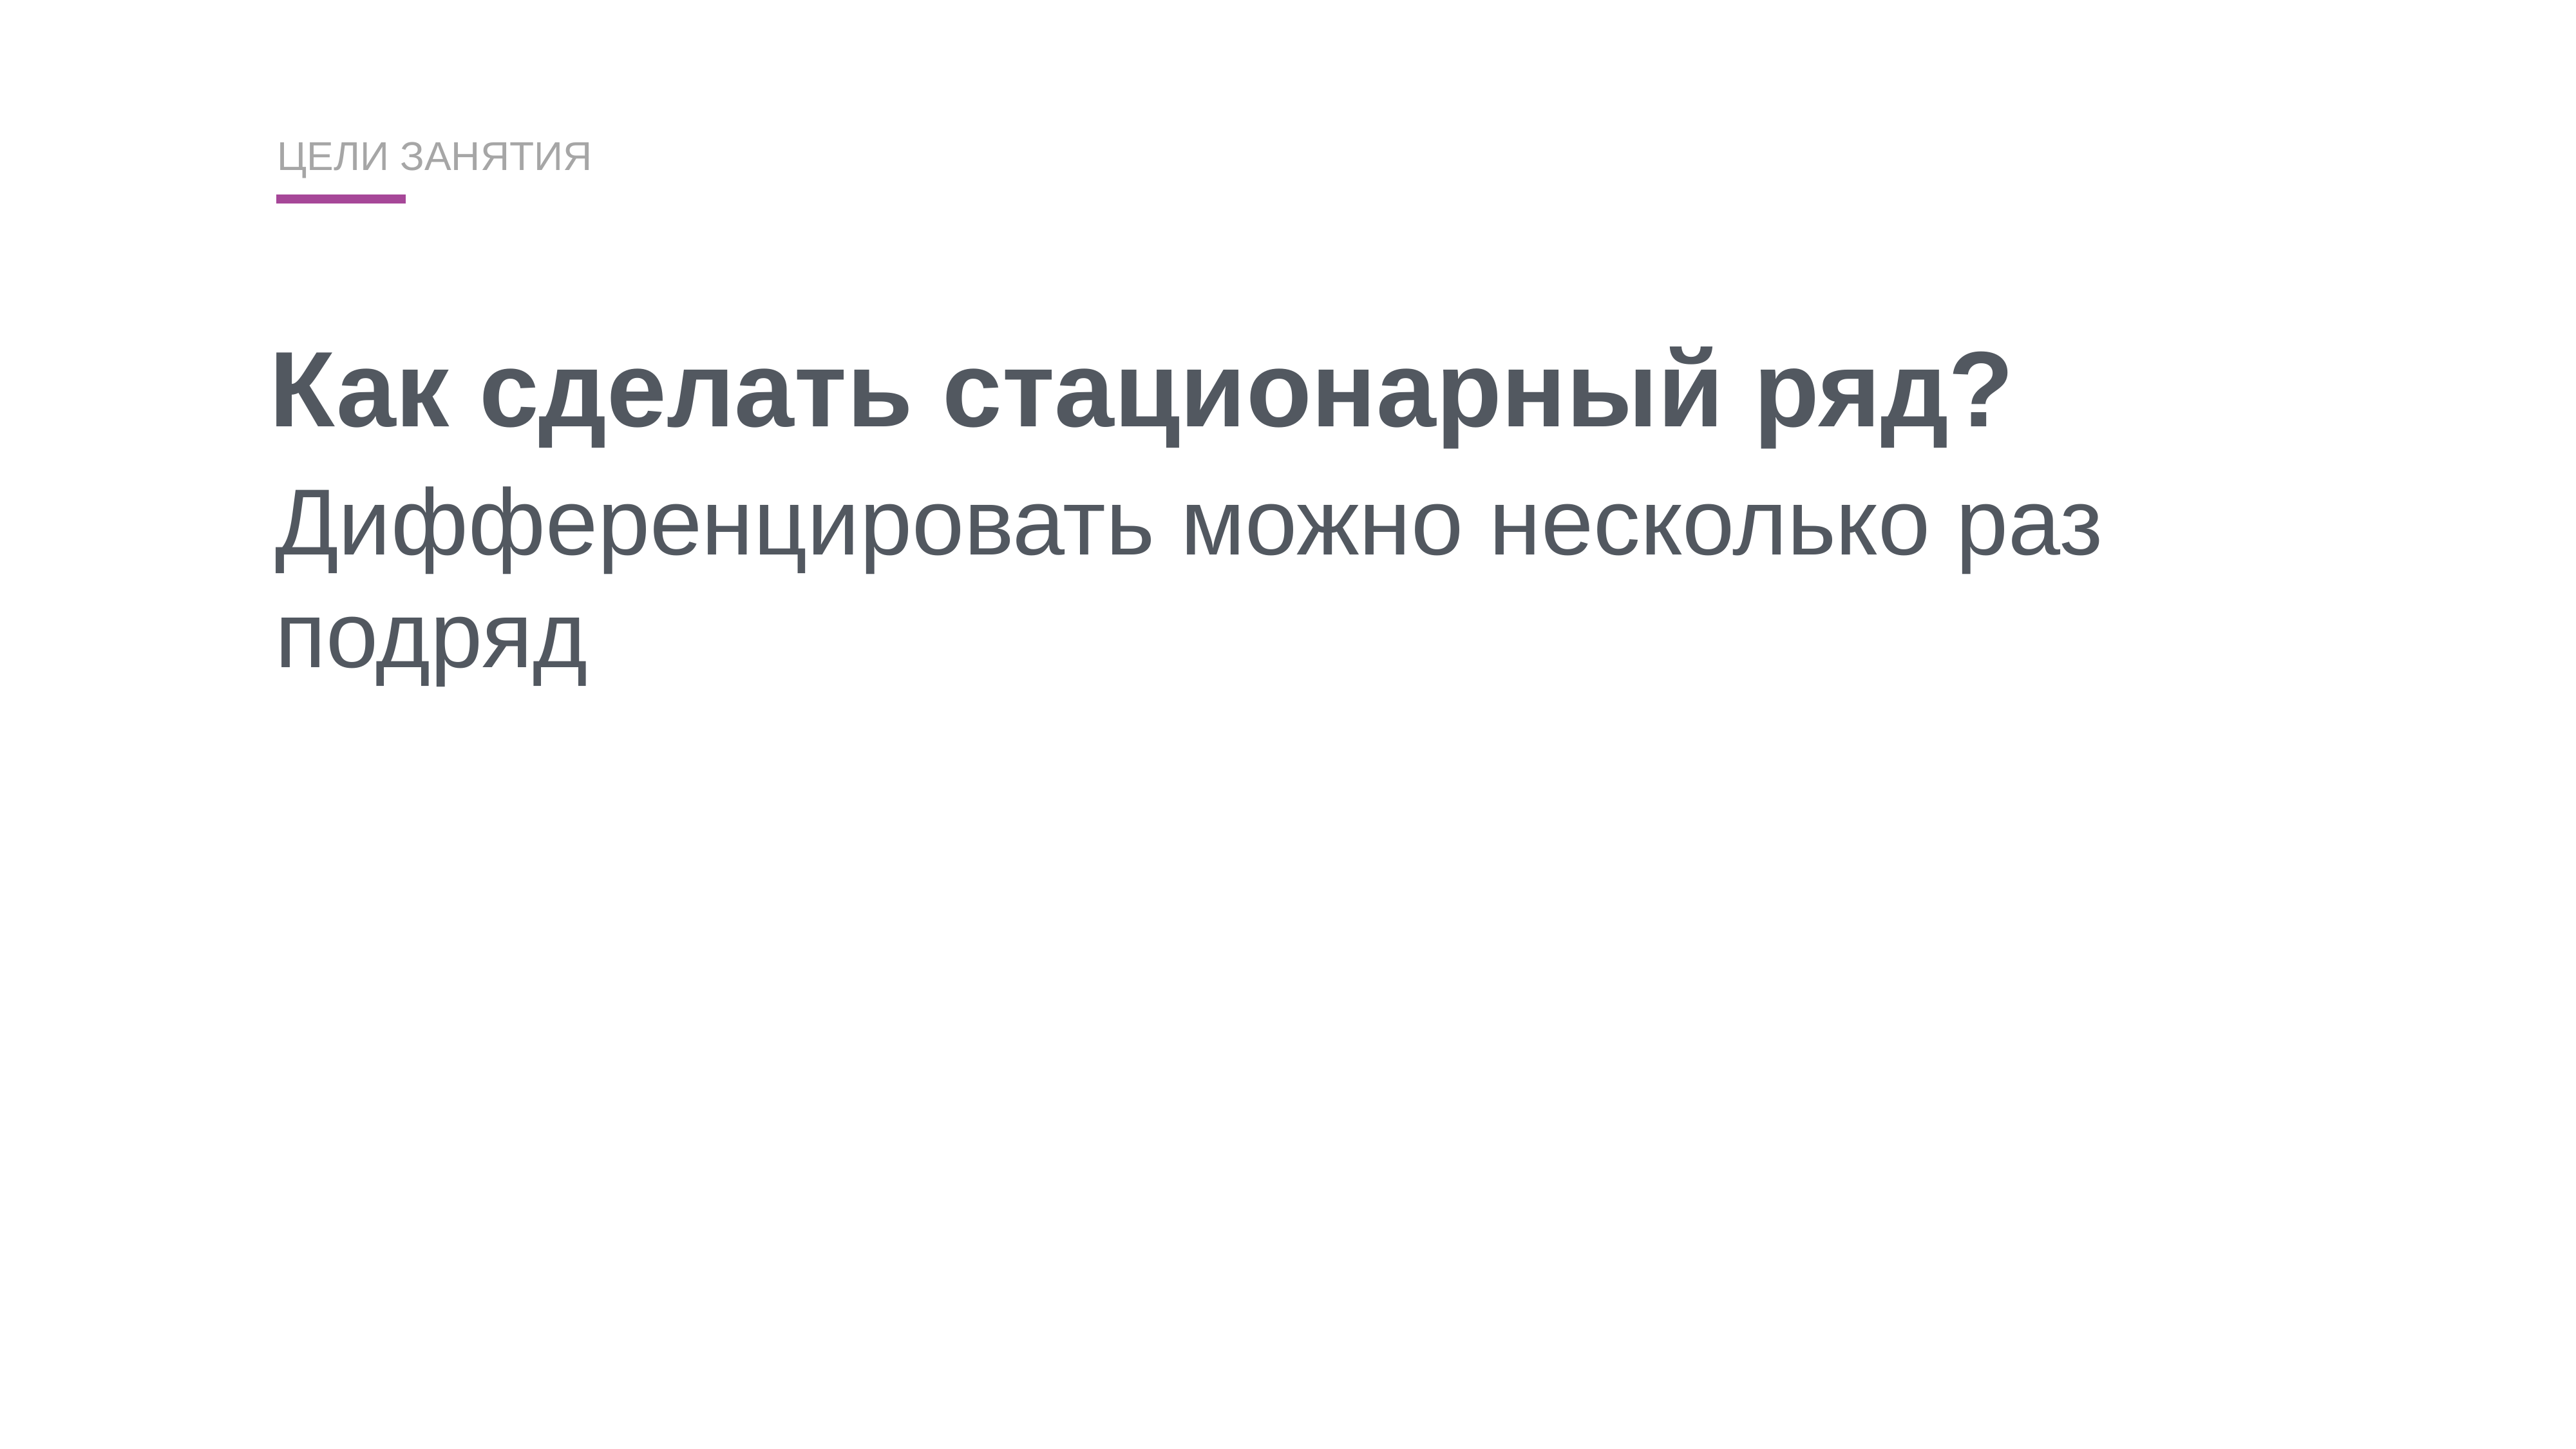

ЦЕЛИ ЗАНЯТИЯ
Как сделать стационарный ряд?
Дифференцировать можно несколько раз подряд